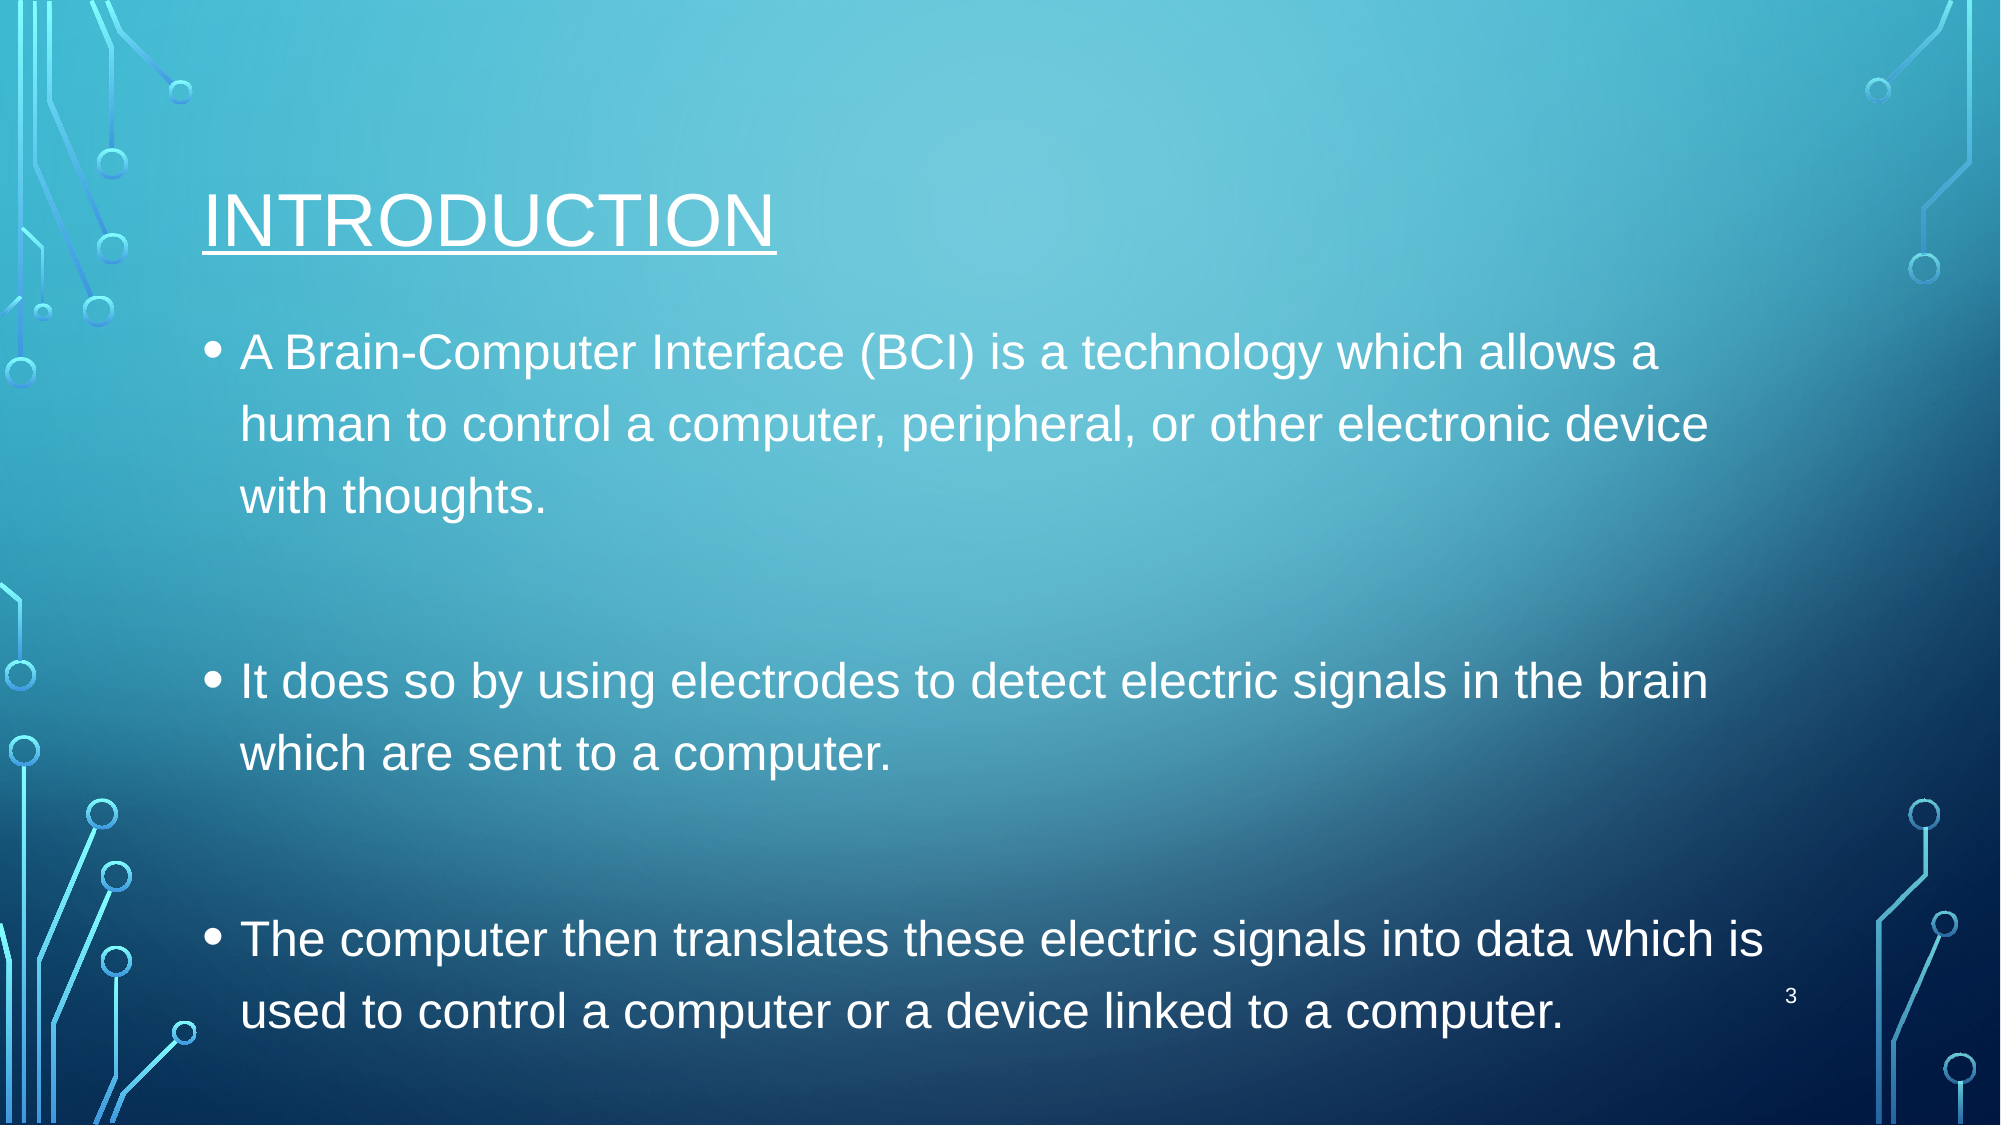

# Introduction
A Brain-Computer Interface (BCI) is a technology which allows a human to control a computer, peripheral, or other electronic device with thoughts.

It does so by using electrodes to detect electric signals in the brain which are sent to a computer.

The computer then translates these electric signals into data which is used to control a computer or a device linked to a computer.

3